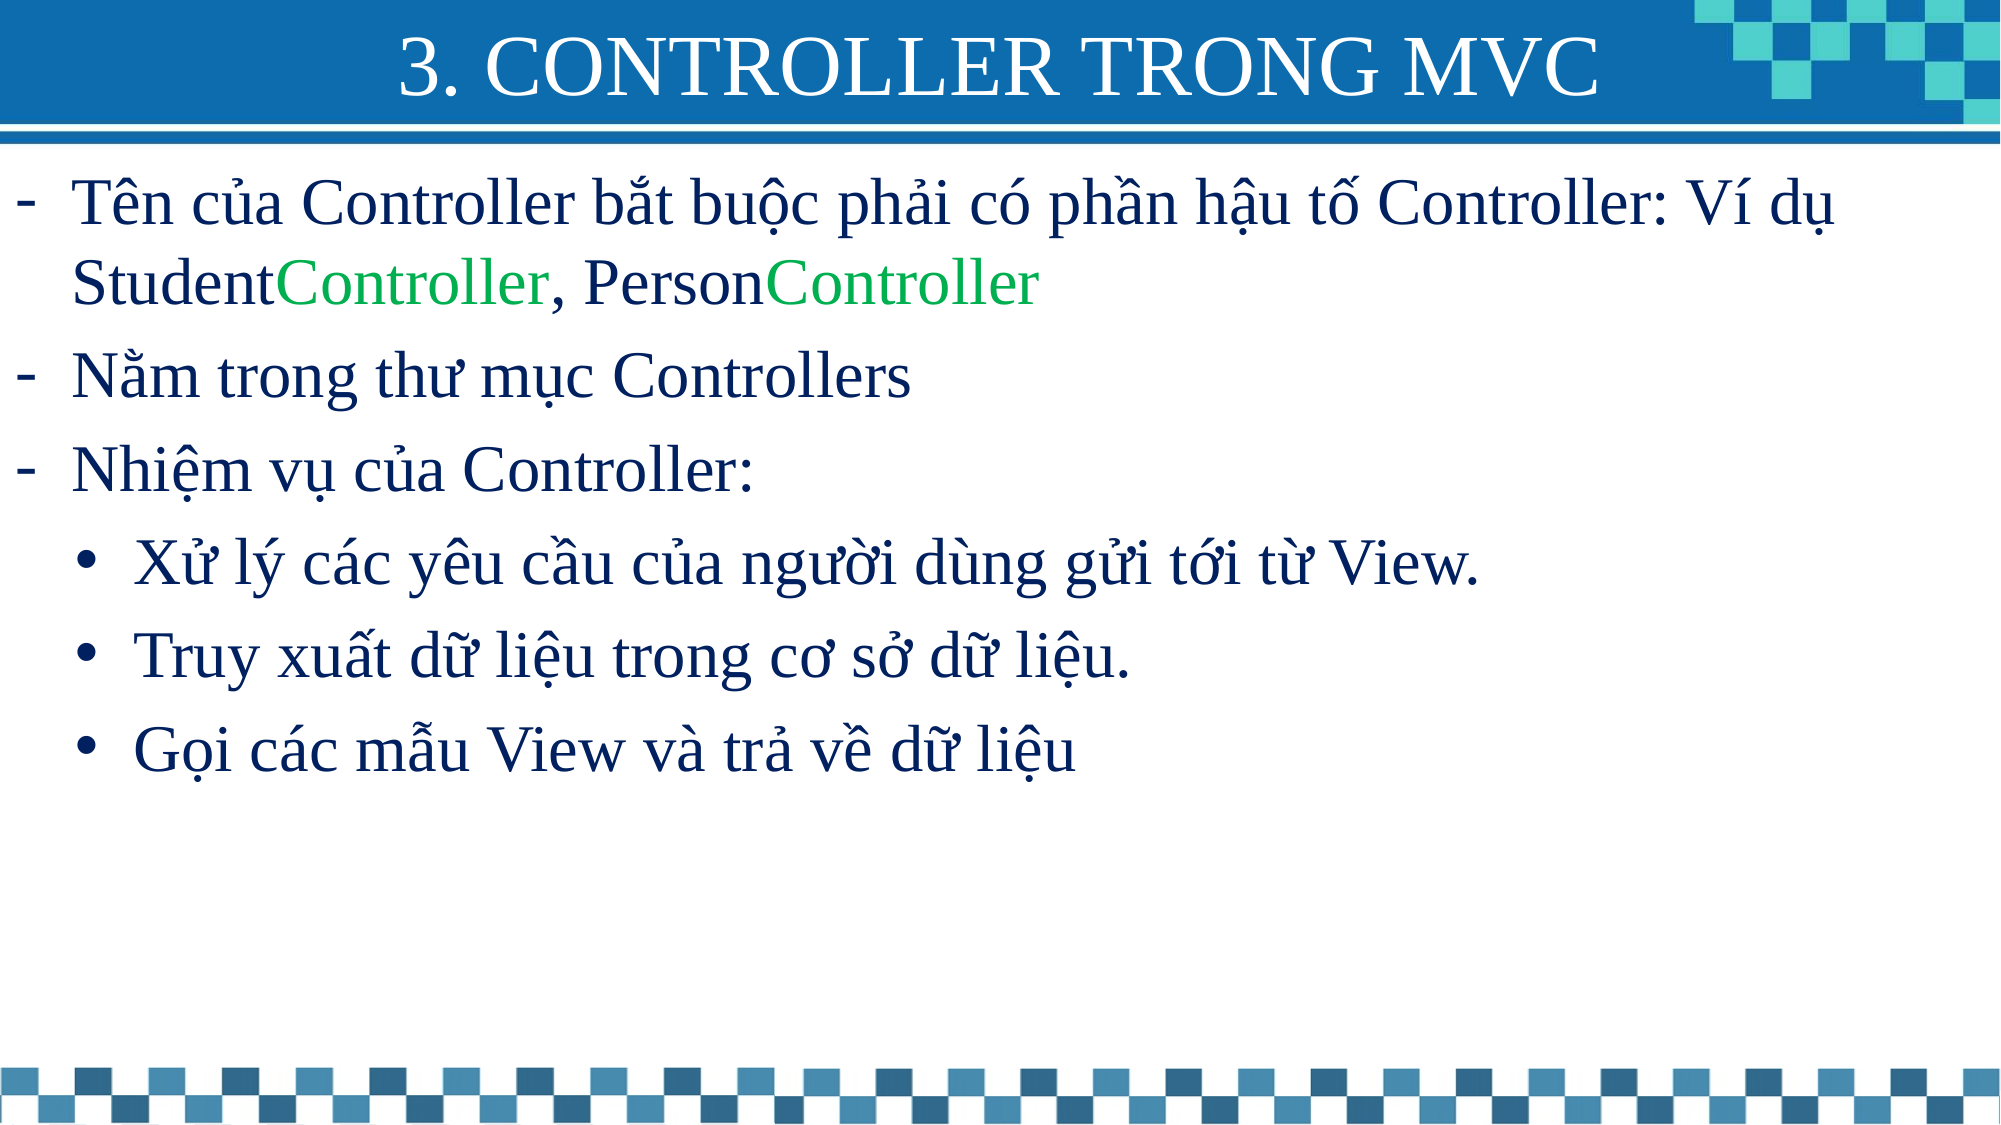

# 3. CONTROLLER TRONG MVC
Tên của Controller bắt buộc phải có phần hậu tố Controller: Ví dụ StudentController, PersonController
Nằm trong thư mục Controllers
Nhiệm vụ của Controller:
Xử lý các yêu cầu của người dùng gửi tới từ View.
Truy xuất dữ liệu trong cơ sở dữ liệu.
Gọi các mẫu View và trả về dữ liệu